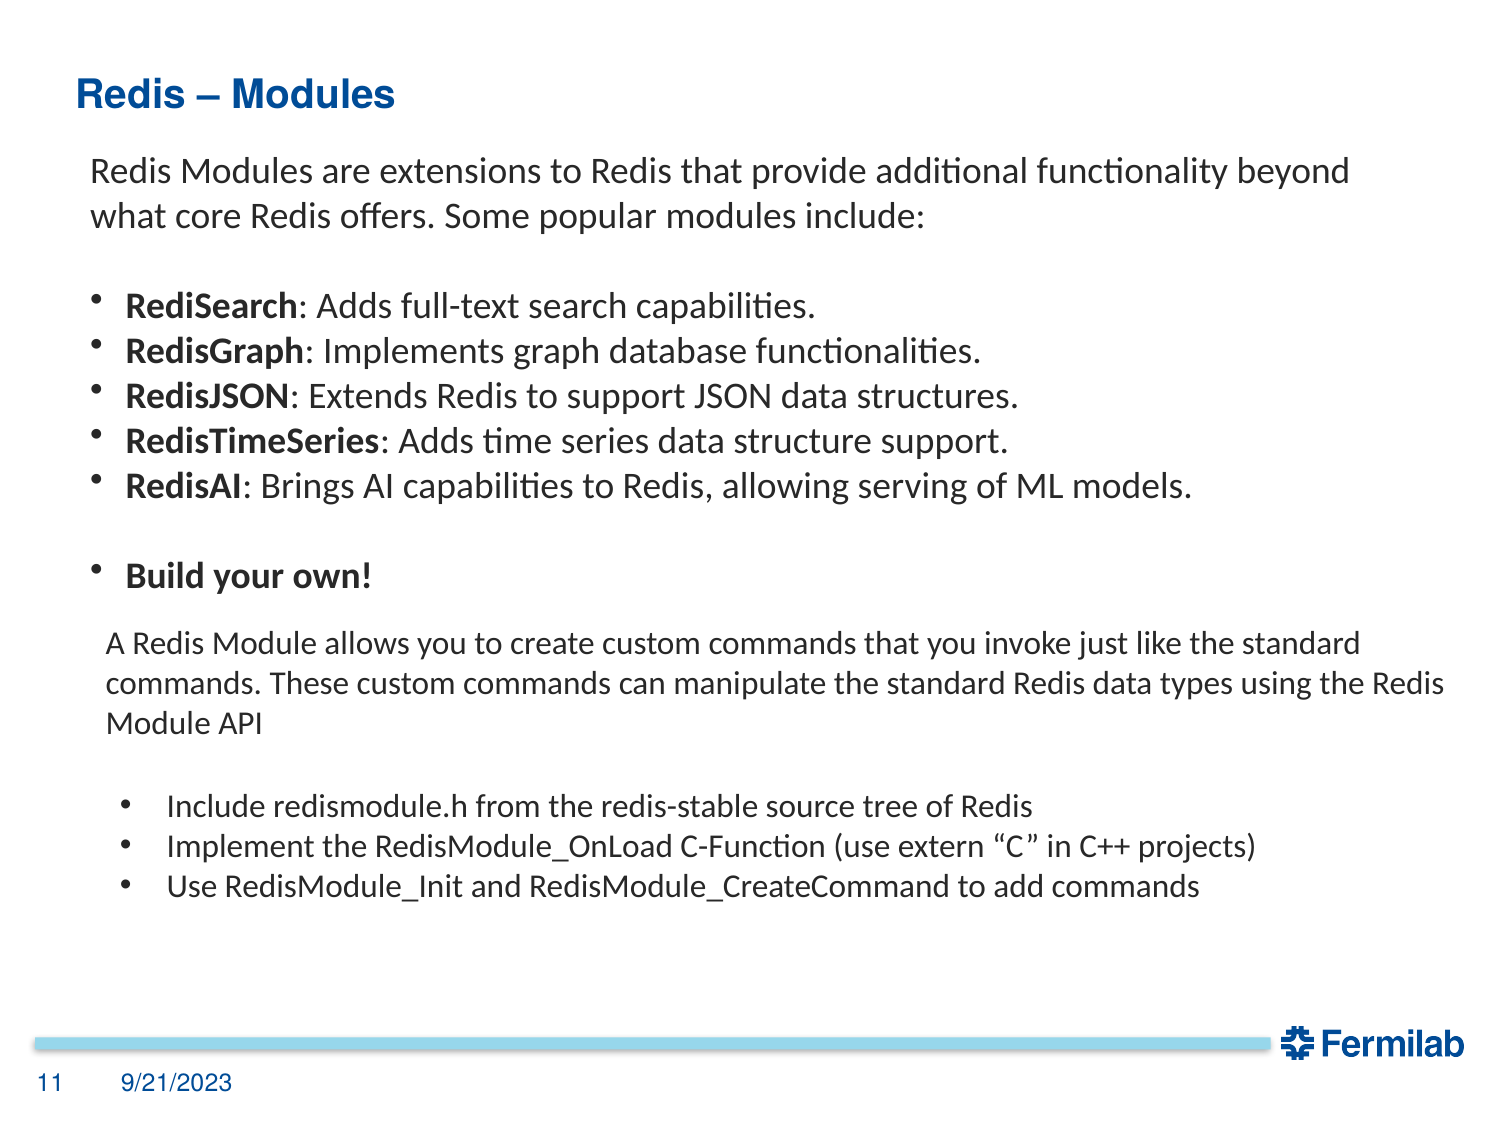

# Redis – Modules
Redis Modules are extensions to Redis that provide additional functionality beyond what core Redis offers. Some popular modules include:

RediSearch: Adds full-text search capabilities.
RedisGraph: Implements graph database functionalities.
RedisJSON: Extends Redis to support JSON data structures.
RedisTimeSeries: Adds time series data structure support.
RedisAI: Brings AI capabilities to Redis, allowing serving of ML models.

Build your own!

A Redis Module allows you to create custom commands that you invoke just like the standard commands. These custom commands can manipulate the standard Redis data types using the Redis Module API
Include redismodule.h from the redis-stable source tree of Redis
Implement the RedisModule_OnLoad C-Function (use extern “C” in C++ projects)
Use RedisModule_Init and RedisModule_CreateCommand to add commands
11
9/21/2023